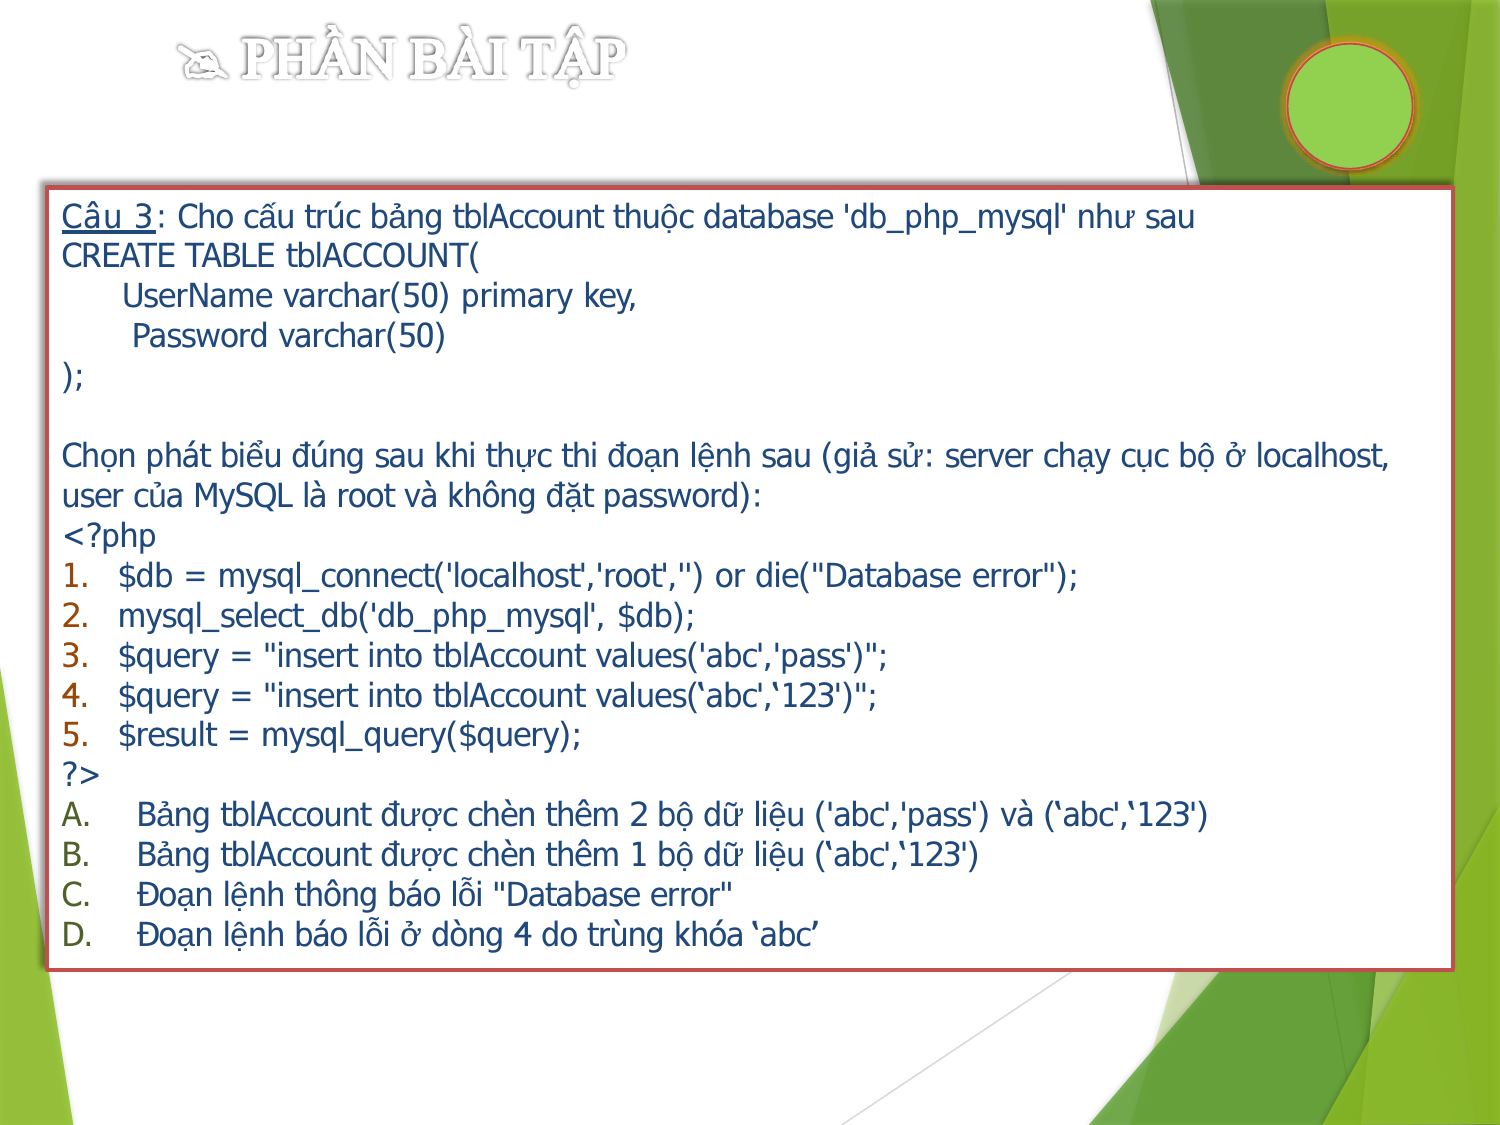

Câu 3: Cho cấu trúc bảng tblAccount thuộc database 'db_php_mysql' như sau  CREATE TABLE tblACCOUNT(
UserName varchar(50) primary key,  Password varchar(50)
);

Chọn phát biểu đúng sau khi thực thi đoạn lệnh sau (giả sử: server chạy cục bộ ở localhost,  user của MySQL là root và không đặt password):
<?php
$db = mysql_connect('localhost','root','') or die("Database error");
mysql_select_db('db_php_mysql', $db);
$query = "insert into tblAccount values('abc','pass')";
$query = "insert into tblAccount values(‘abc',‘123')";
$result = mysql_query($query);
?>
Bảng tblAccount được chèn thêm 2 bộ dữ liệu ('abc','pass') và (‘abc',‘123')
Bảng tblAccount được chèn thêm 1 bộ dữ liệu (‘abc',‘123')
Đoạn lệnh thông báo lỗi "Database error"
Đoạn lệnh báo lỗi ở dòng 4 do trùng khóa ‘abc’